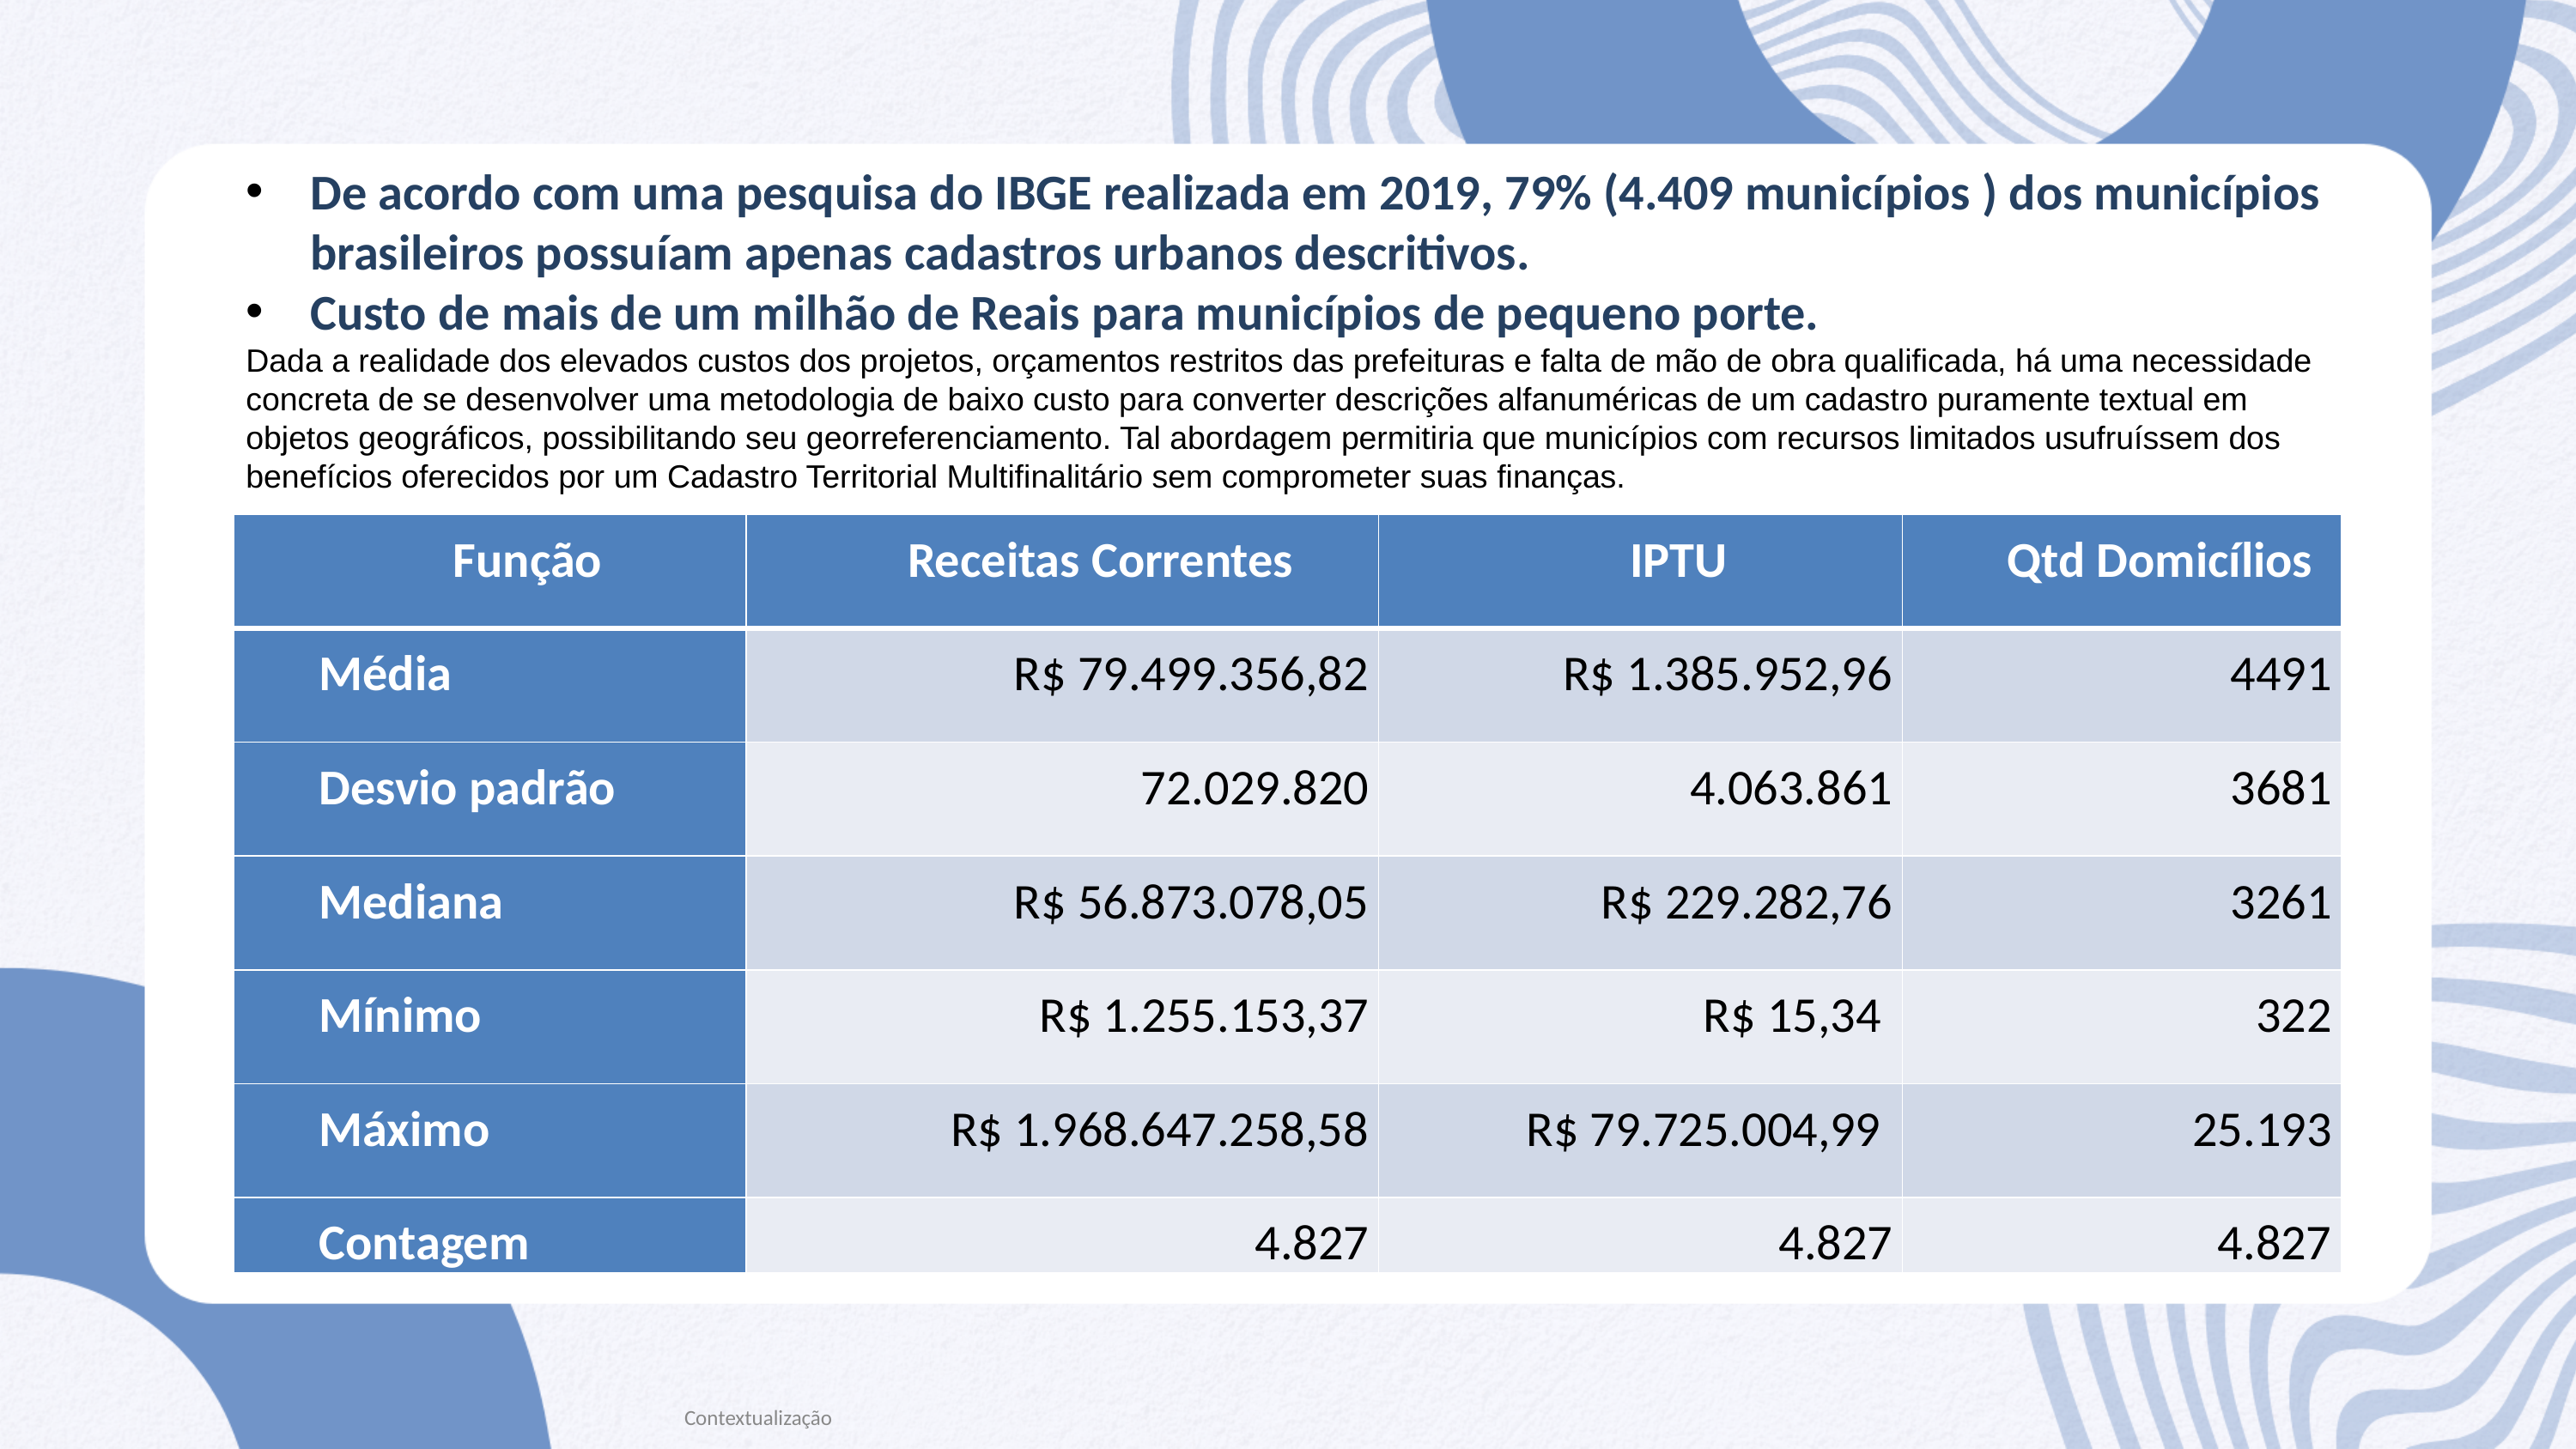

De acordo com uma pesquisa do IBGE realizada em 2019, 79% (4.409 municípios ) dos municípios brasileiros possuíam apenas cadastros urbanos descritivos.
Custo de mais de um milhão de Reais para municípios de pequeno porte.
Dada a realidade dos elevados custos dos projetos, orçamentos restritos das prefeituras e falta de mão de obra qualificada, há uma necessidade concreta de se desenvolver uma metodologia de baixo custo para converter descrições alfanuméricas de um cadastro puramente textual em objetos geográficos, possibilitando seu georreferenciamento. Tal abordagem permitiria que municípios com recursos limitados usufruíssem dos benefícios oferecidos por um Cadastro Territorial Multifinalitário sem comprometer suas finanças.

| Função | Receitas Correntes | IPTU | Qtd Domicílios |
| --- | --- | --- | --- |
| Média | R$ 79.499.356,82 | R$ 1.385.952,96 | 4491 |
| Desvio padrão | 72.029.820 | 4.063.861 | 3681 |
| Mediana | R$ 56.873.078,05 | R$ 229.282,76 | 3261 |
| Mínimo | R$ 1.255.153,37 | R$ 15,34 | 322 |
| Máximo | R$ 1.968.647.258,58 | R$ 79.725.004,99 | 25.193 |
| Contagem | 4.827 | 4.827 | 4.827 |
Contextualização